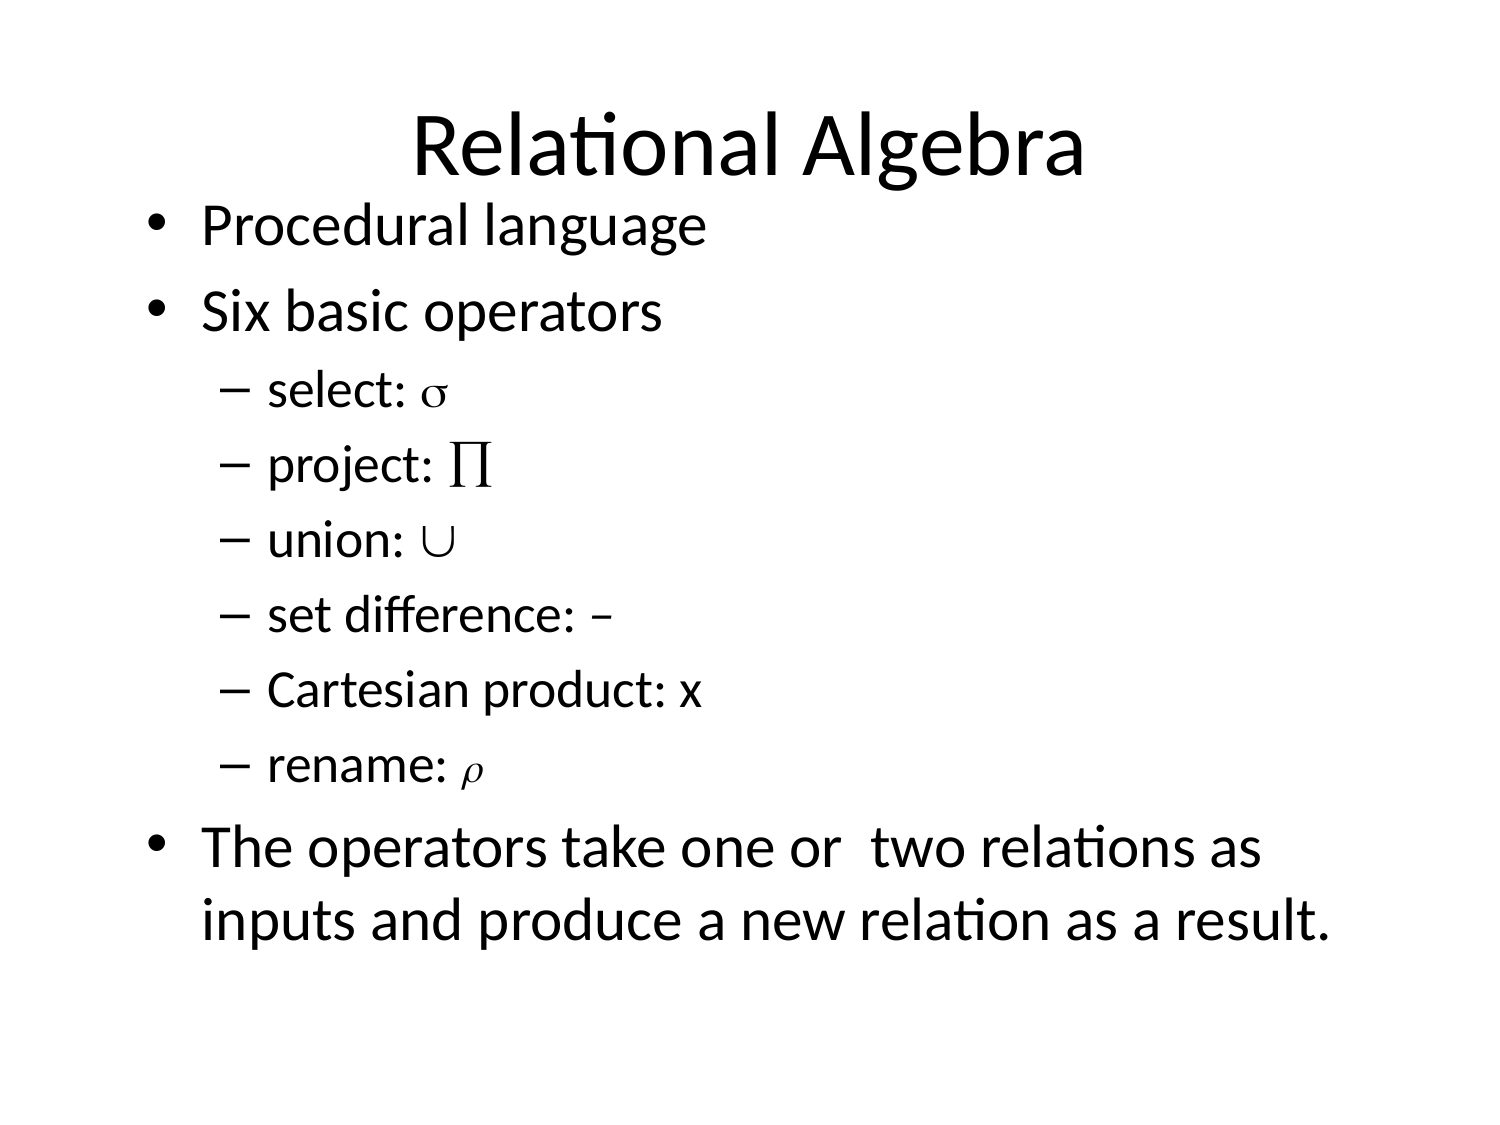

# Relational Algebra
Procedural language
Six basic operators
select: σ
project: ∏
union: ∪
set difference: –
Cartesian product: x
rename: ρ
The operators take one or  two relations as inputs and produce a new relation as a result.